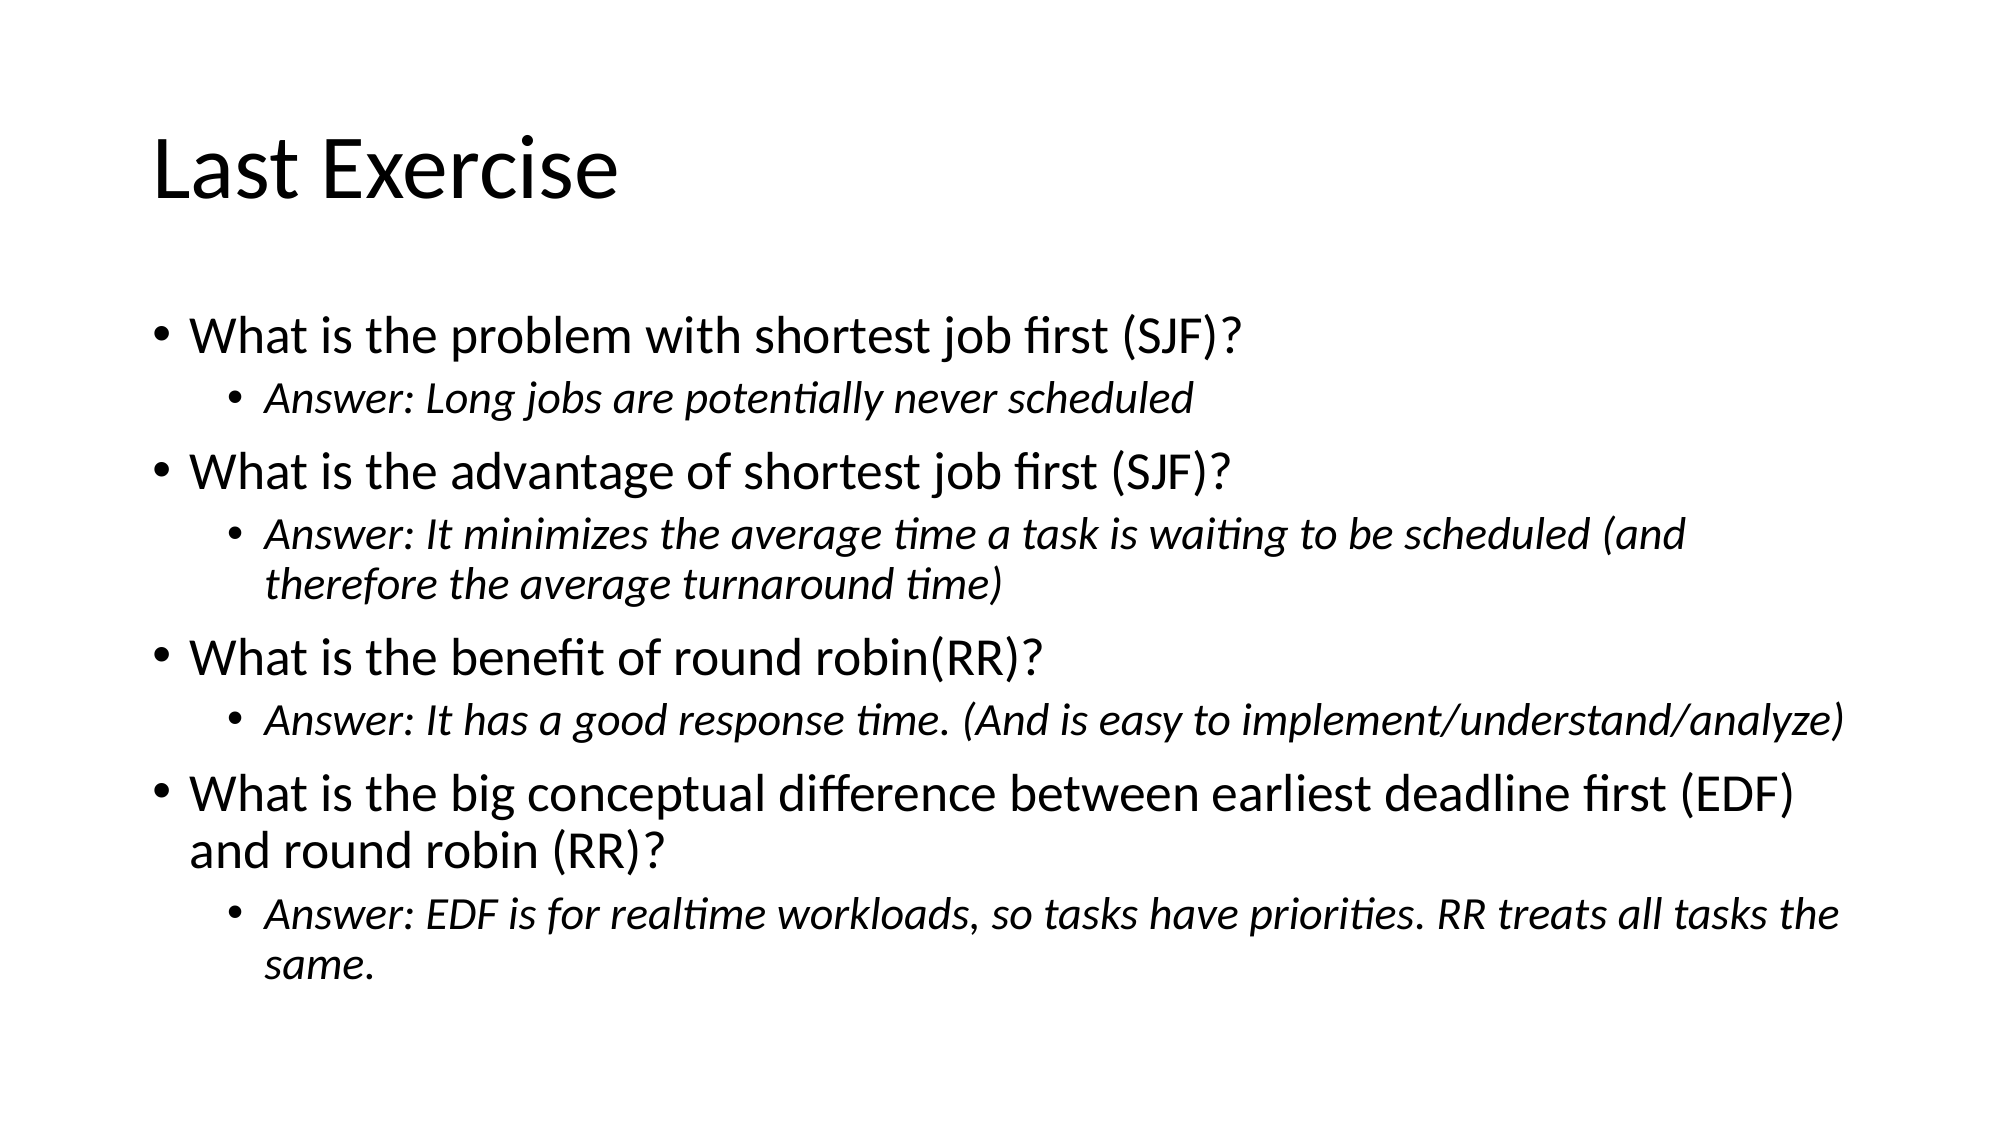

# Last Exercise
What is the problem with shortest job first (SJF)?
Answer: Long jobs are potentially never scheduled
What is the advantage of shortest job first (SJF)?
Answer: It minimizes the average time a task is waiting to be scheduled (and therefore the average turnaround time)
What is the benefit of round robin(RR)?
Answer: It has a good response time. (And is easy to implement/understand/analyze)
What is the big conceptual difference between earliest deadline first (EDF) and round robin (RR)?
Answer: EDF is for realtime workloads, so tasks have priorities. RR treats all tasks the same.